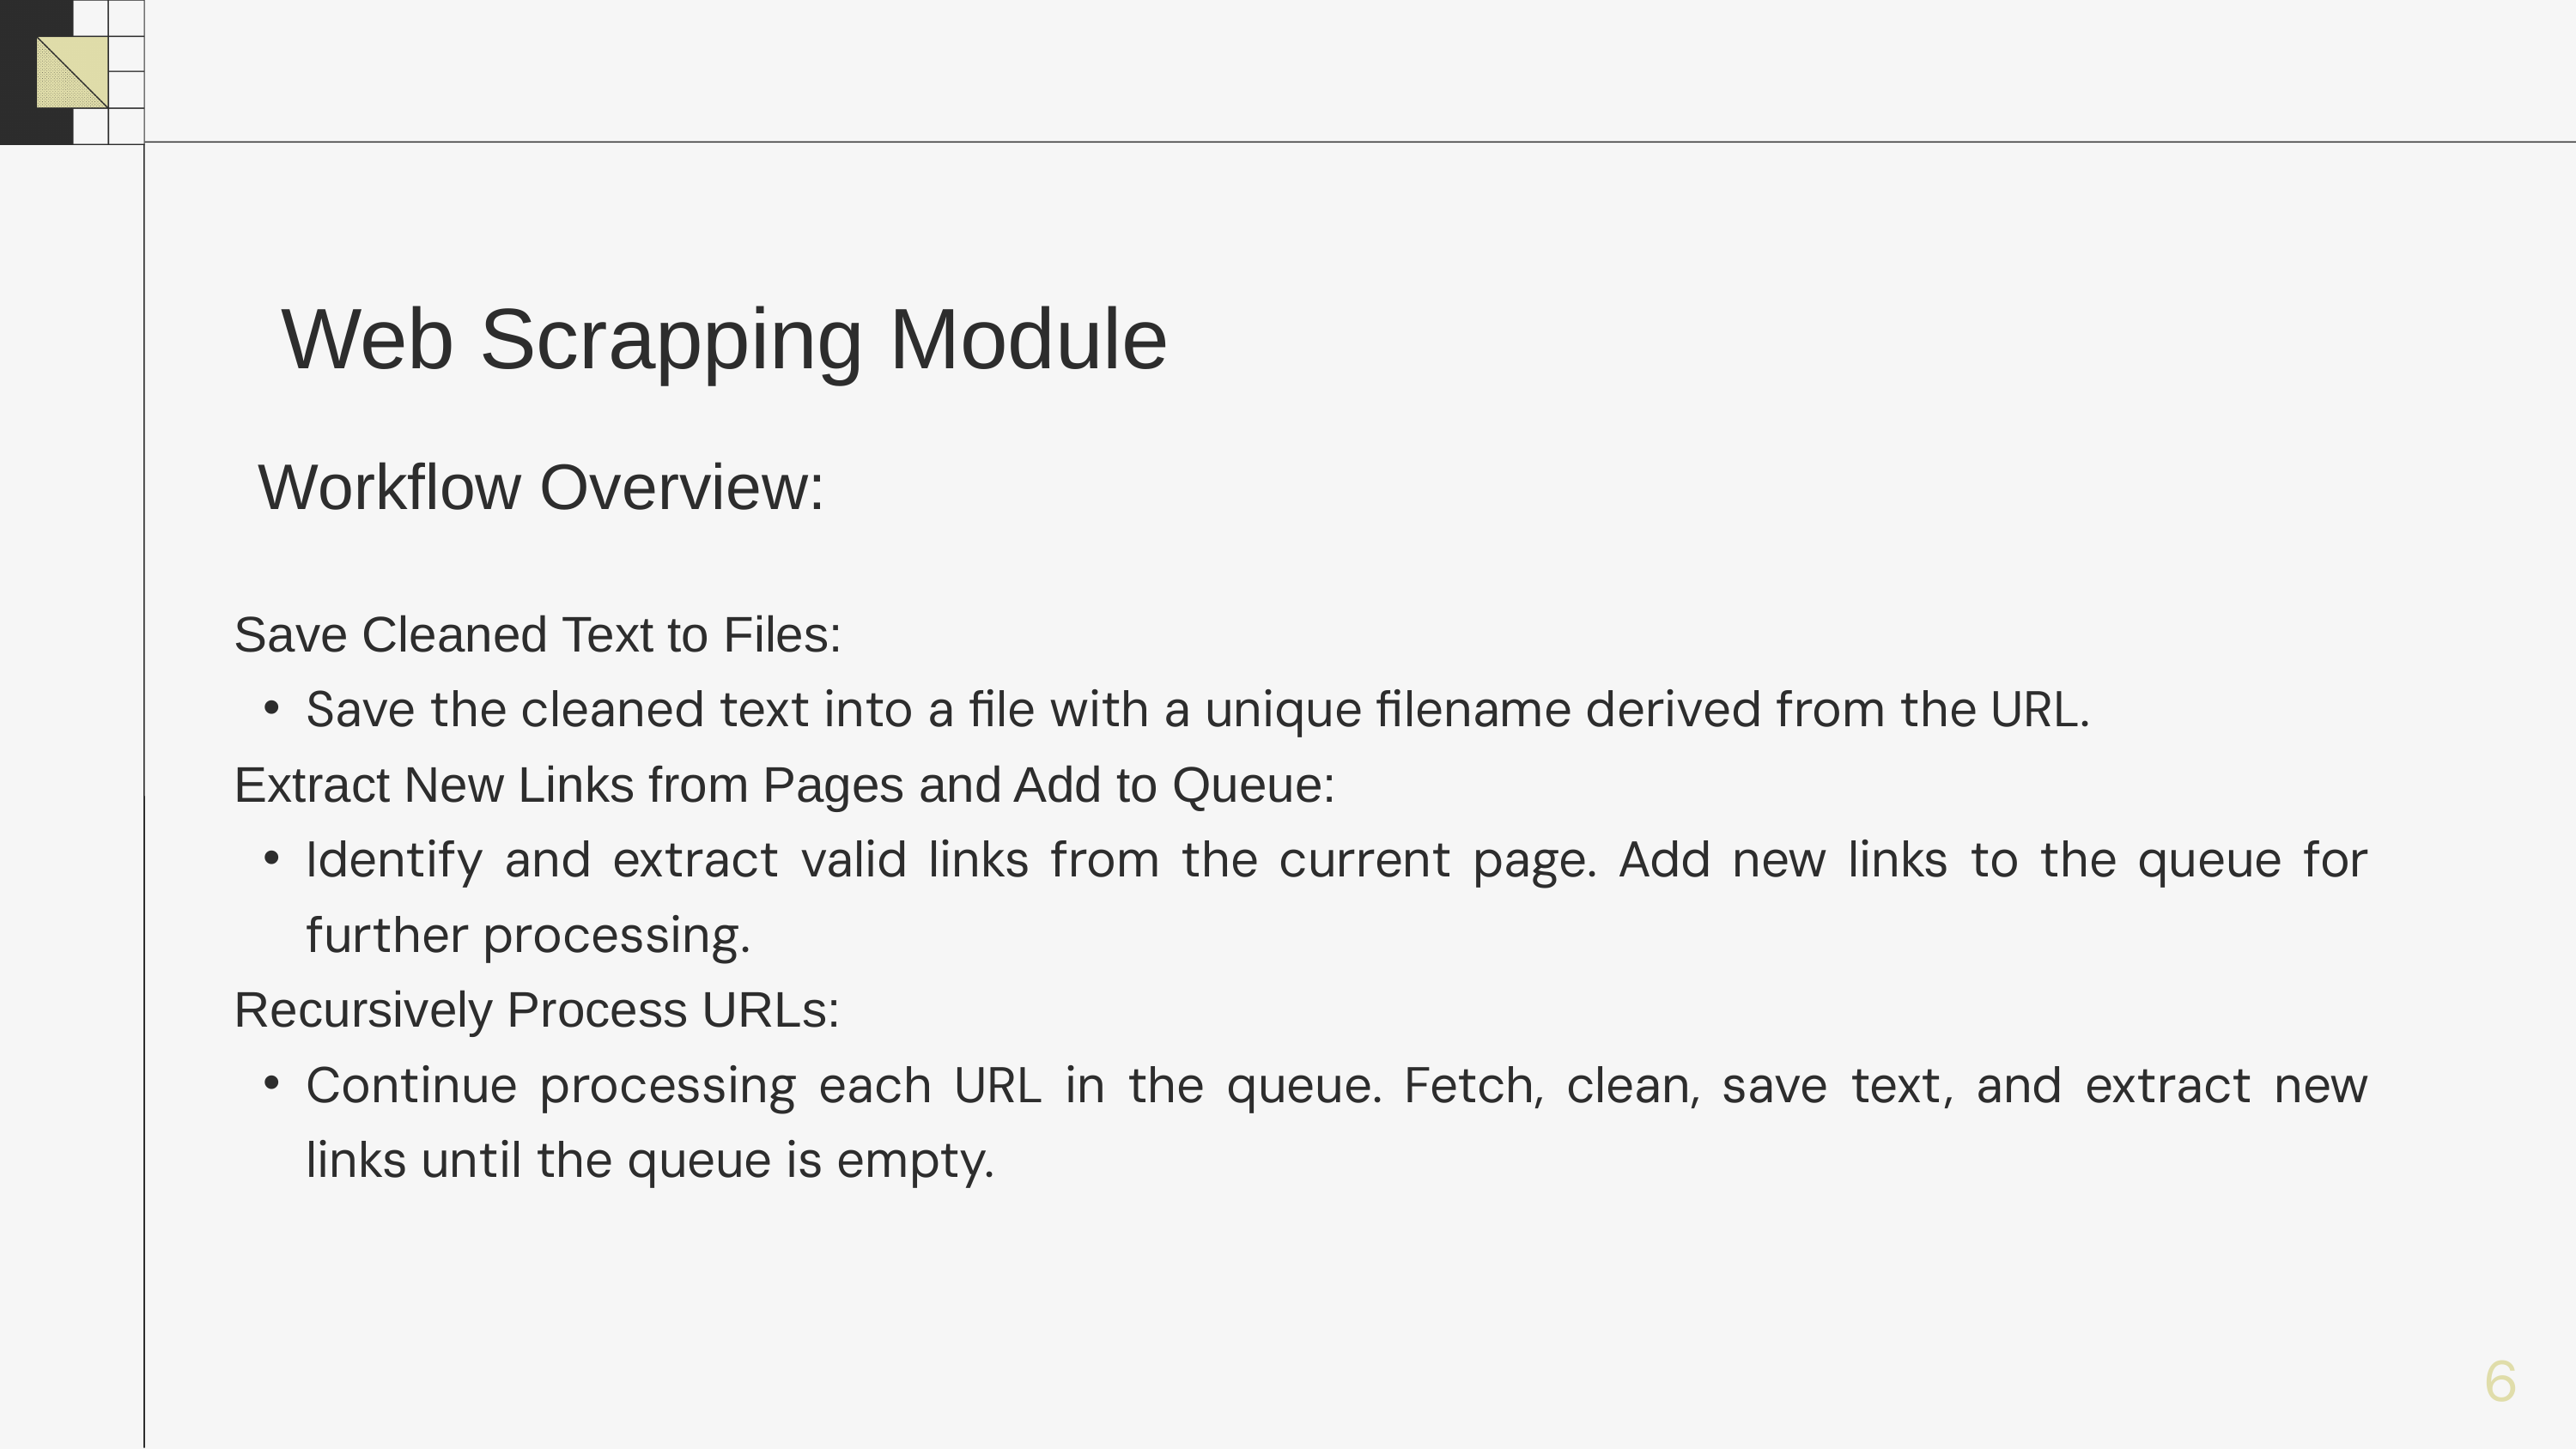

Web Scrapping Module
Workflow Overview:
 Save Cleaned Text to Files:
Save the cleaned text into a file with a unique filename derived from the URL.
 Extract New Links from Pages and Add to Queue:
Identify and extract valid links from the current page. Add new links to the queue for further processing.
 Recursively Process URLs:
Continue processing each URL in the queue. Fetch, clean, save text, and extract new links until the queue is empty.

6